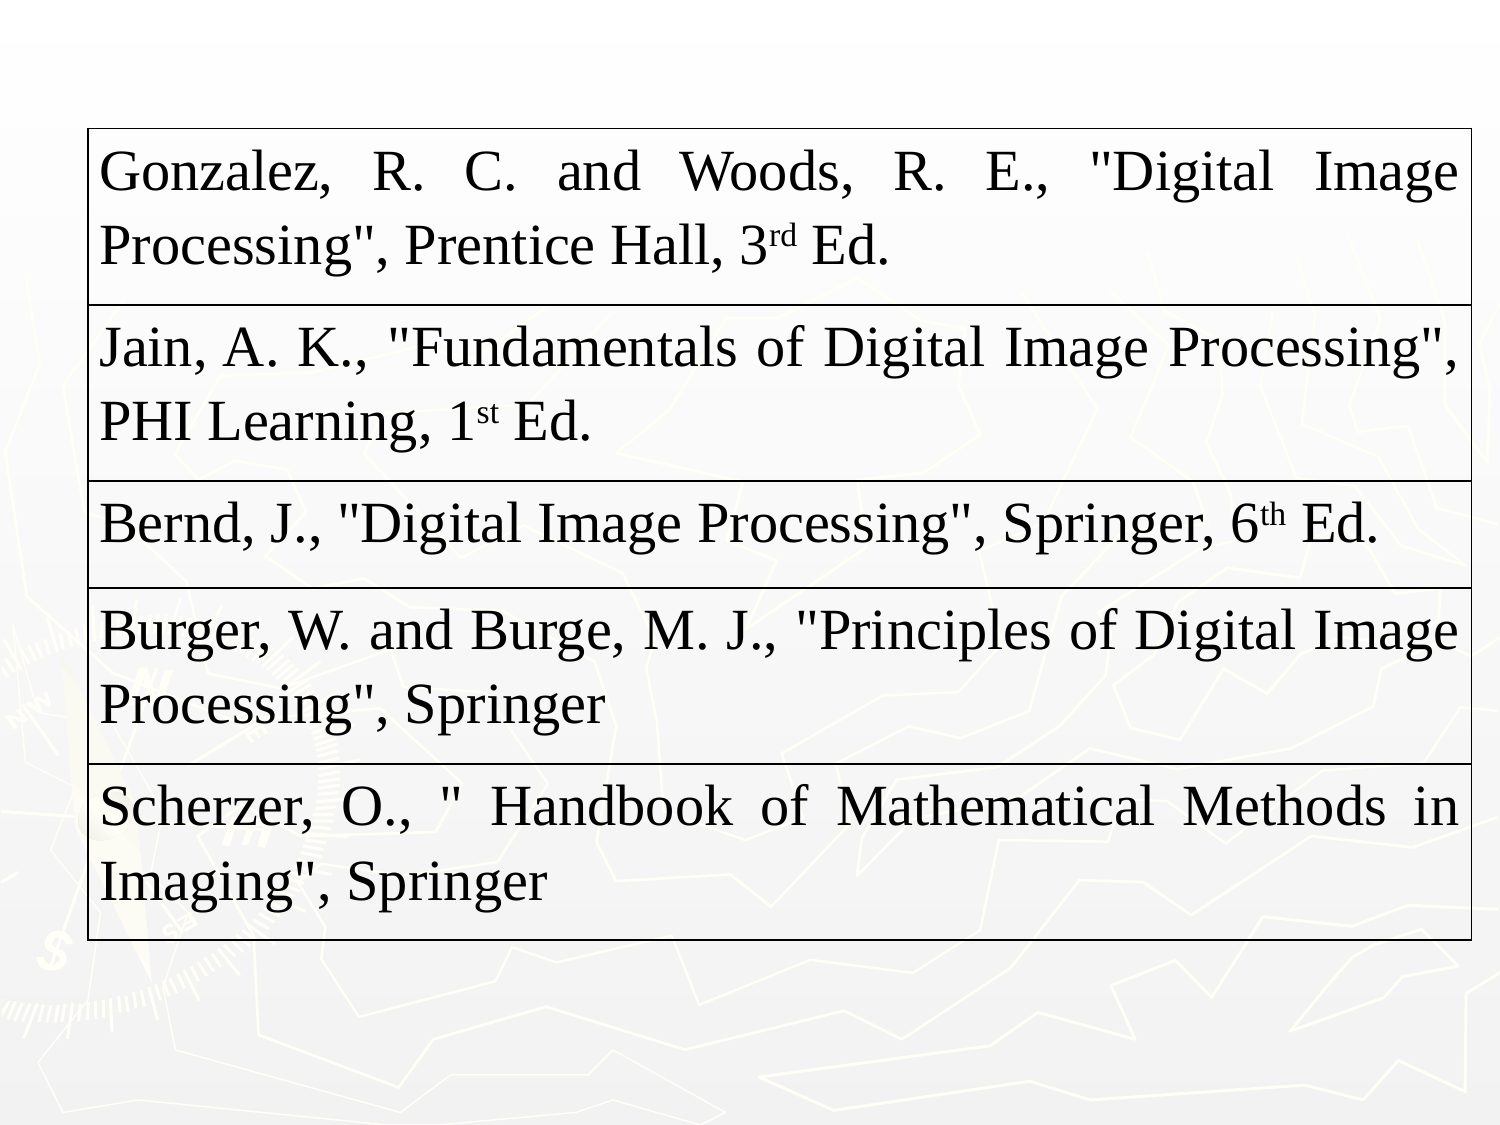

#
| Gonzalez, R. C. and Woods, R. E., "Digital Image Processing", Prentice Hall, 3rd Ed. |
| --- |
| Jain, A. K., "Fundamentals of Digital Image Processing", PHI Learning, 1st Ed. |
| Bernd, J., "Digital Image Processing", Springer, 6th Ed. |
| Burger, W. and Burge, M. J., "Principles of Digital Image Processing", Springer |
| Scherzer, O., " Handbook of Mathematical Methods in Imaging", Springer |